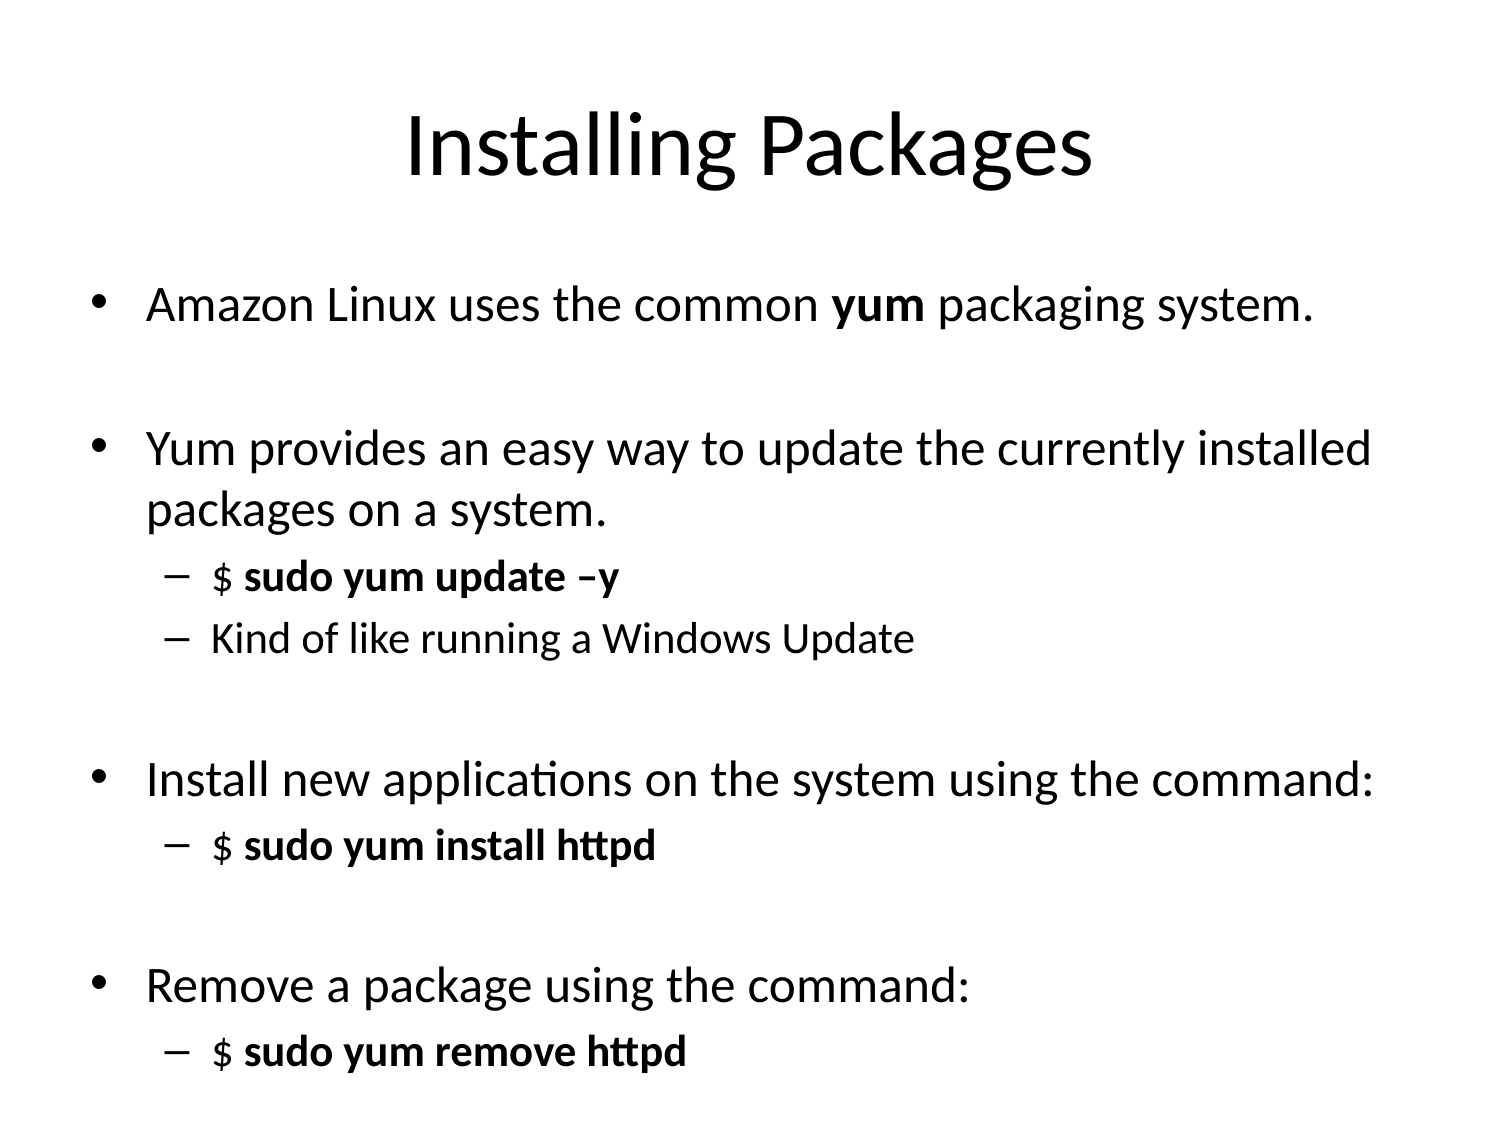

# Installing Packages
Amazon Linux uses the common yum packaging system.

Yum provides an easy way to update the currently installed packages on a system.
$ sudo yum update –y
Kind of like running a Windows Update

Install new applications on the system using the command:
$ sudo yum install httpd

Remove a package using the command:
$ sudo yum remove httpd